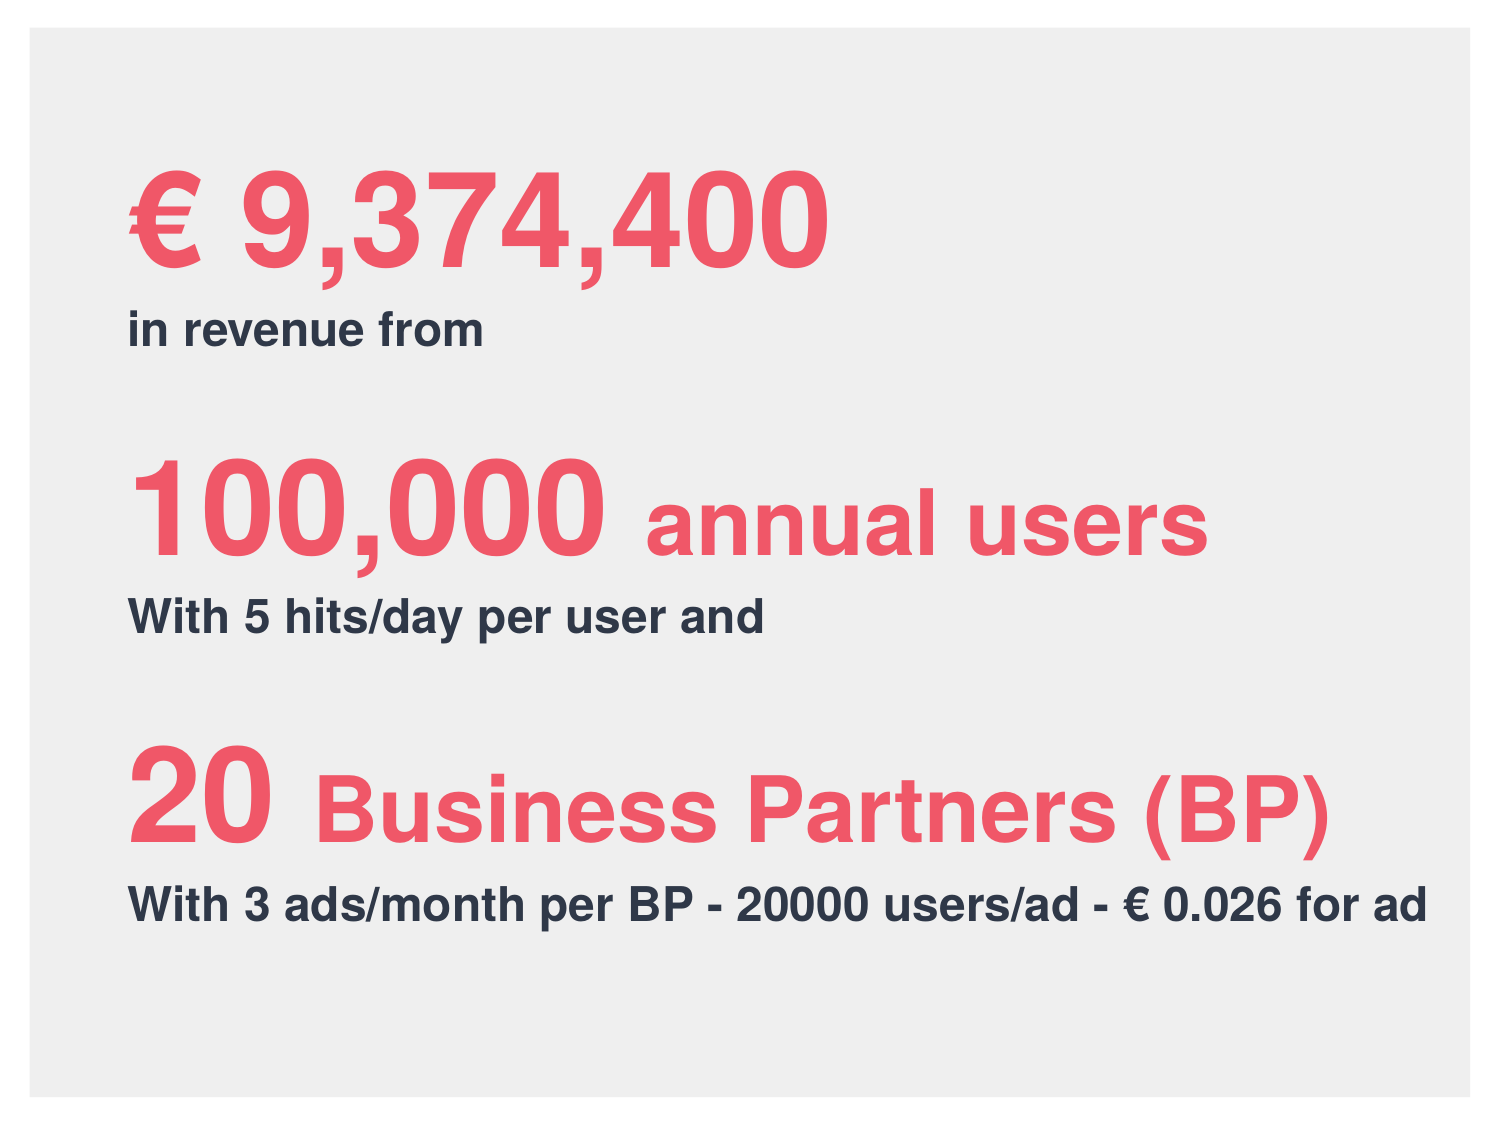

€ 9,374,400
in revenue from
100,000 annual users
With 5 hits/day per user and
20 Business Partners (BP)
With 3 ads/month per BP - 20000 users/ad - € 0.026 for ad